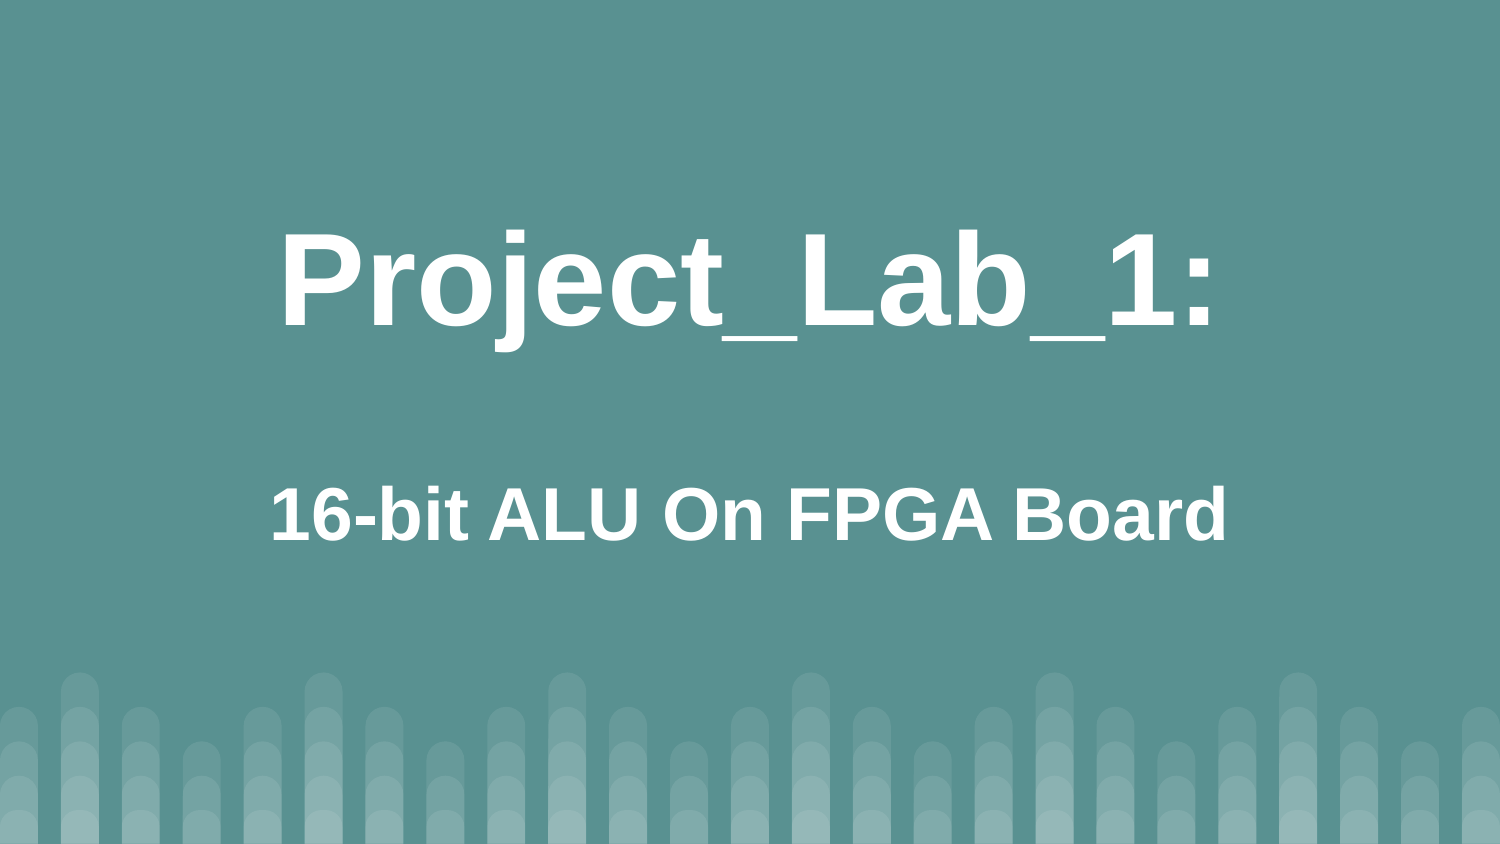

# Project_Lab_1:
16-bit ALU On FPGA Board